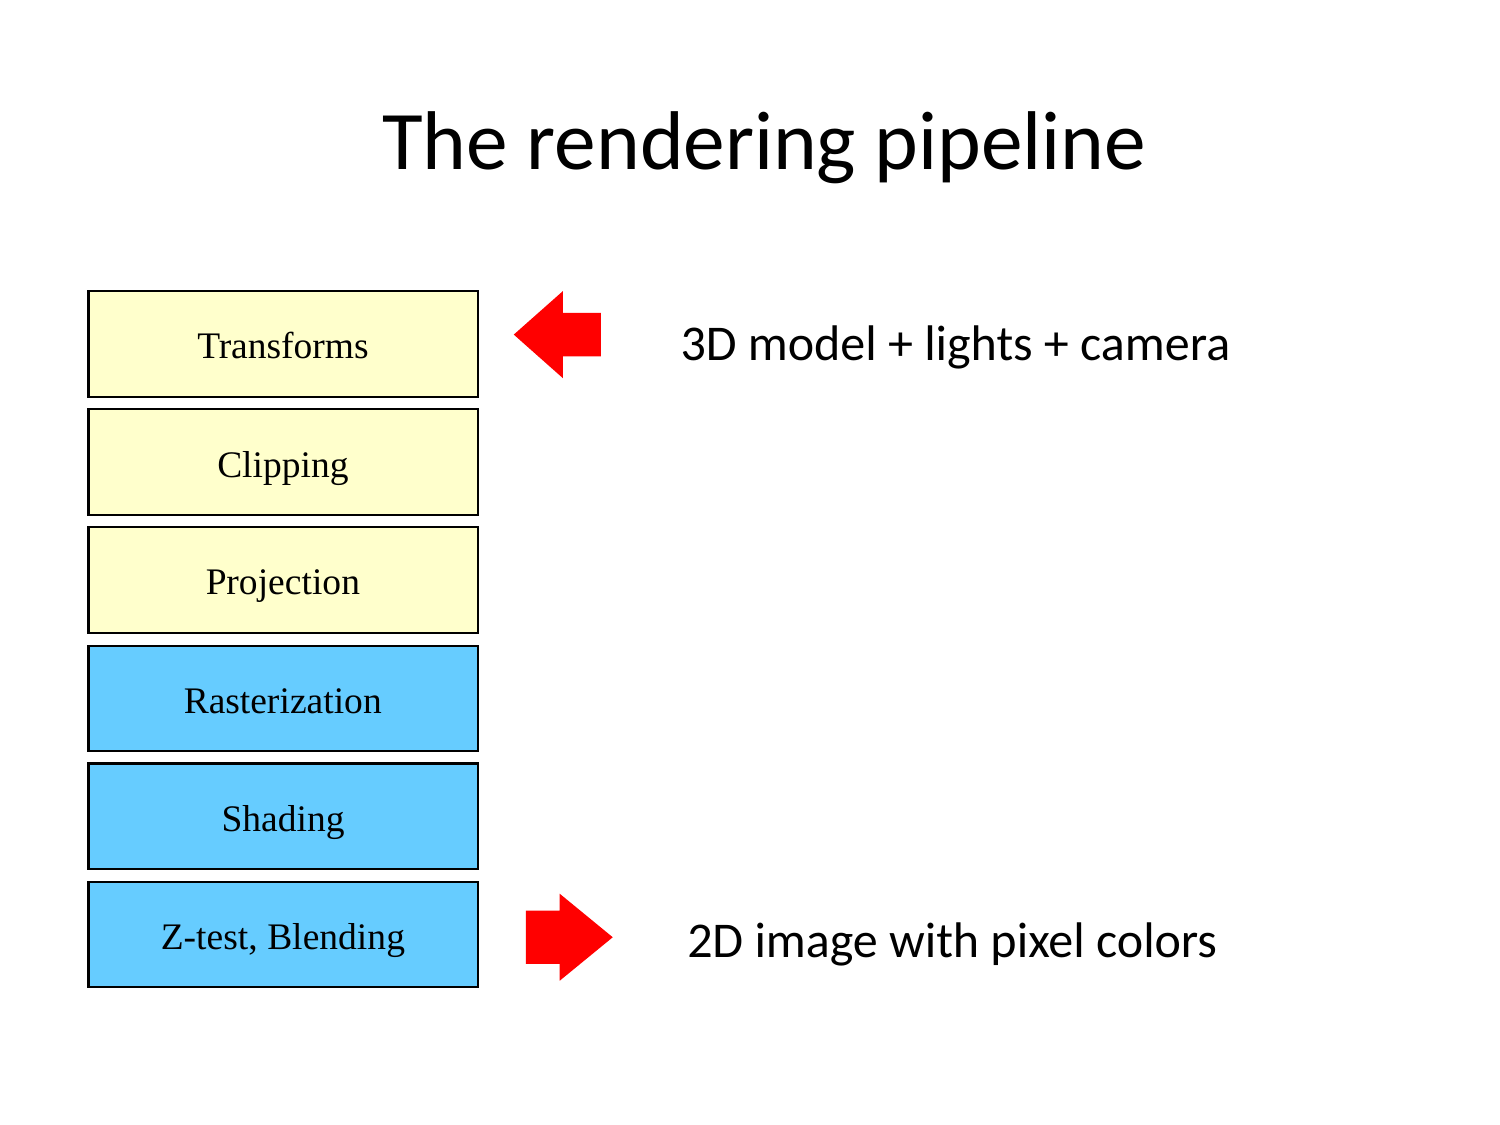

The rendering pipeline
Transforms

3D model + lights + camera
Clipping
Projection
Rasterization
Shading
Z-test, Blending

2D image with pixel colors